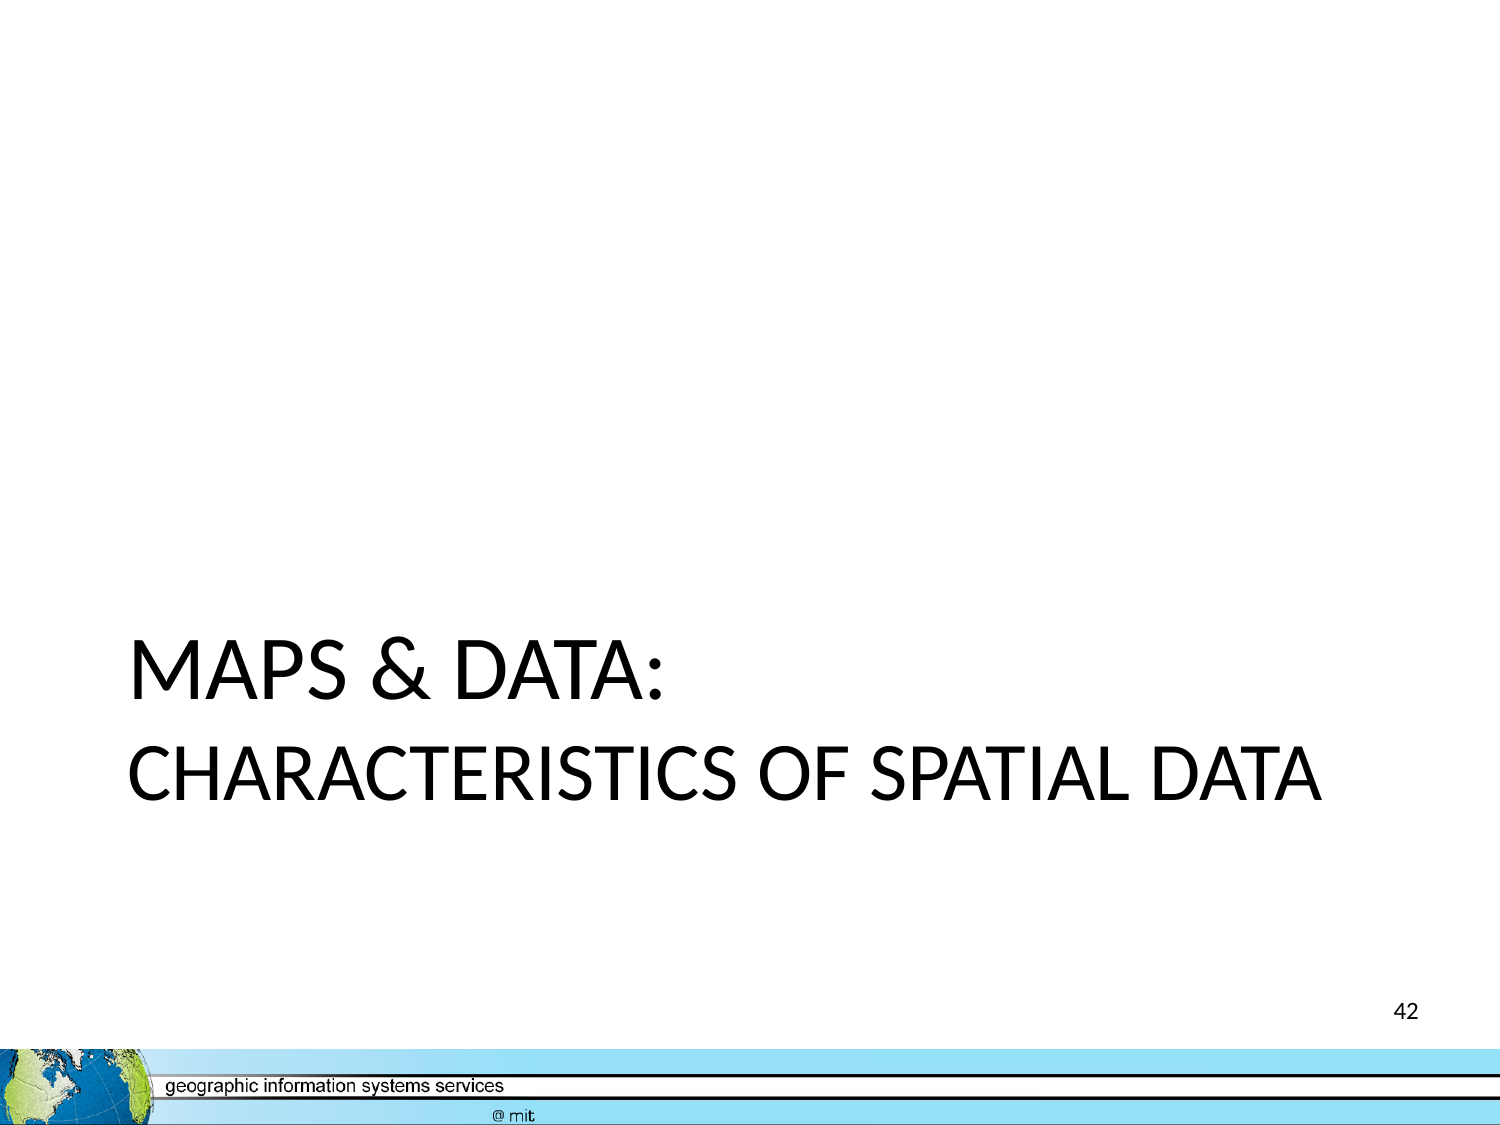

# Maps & Data: Characteristics of spatial data
42